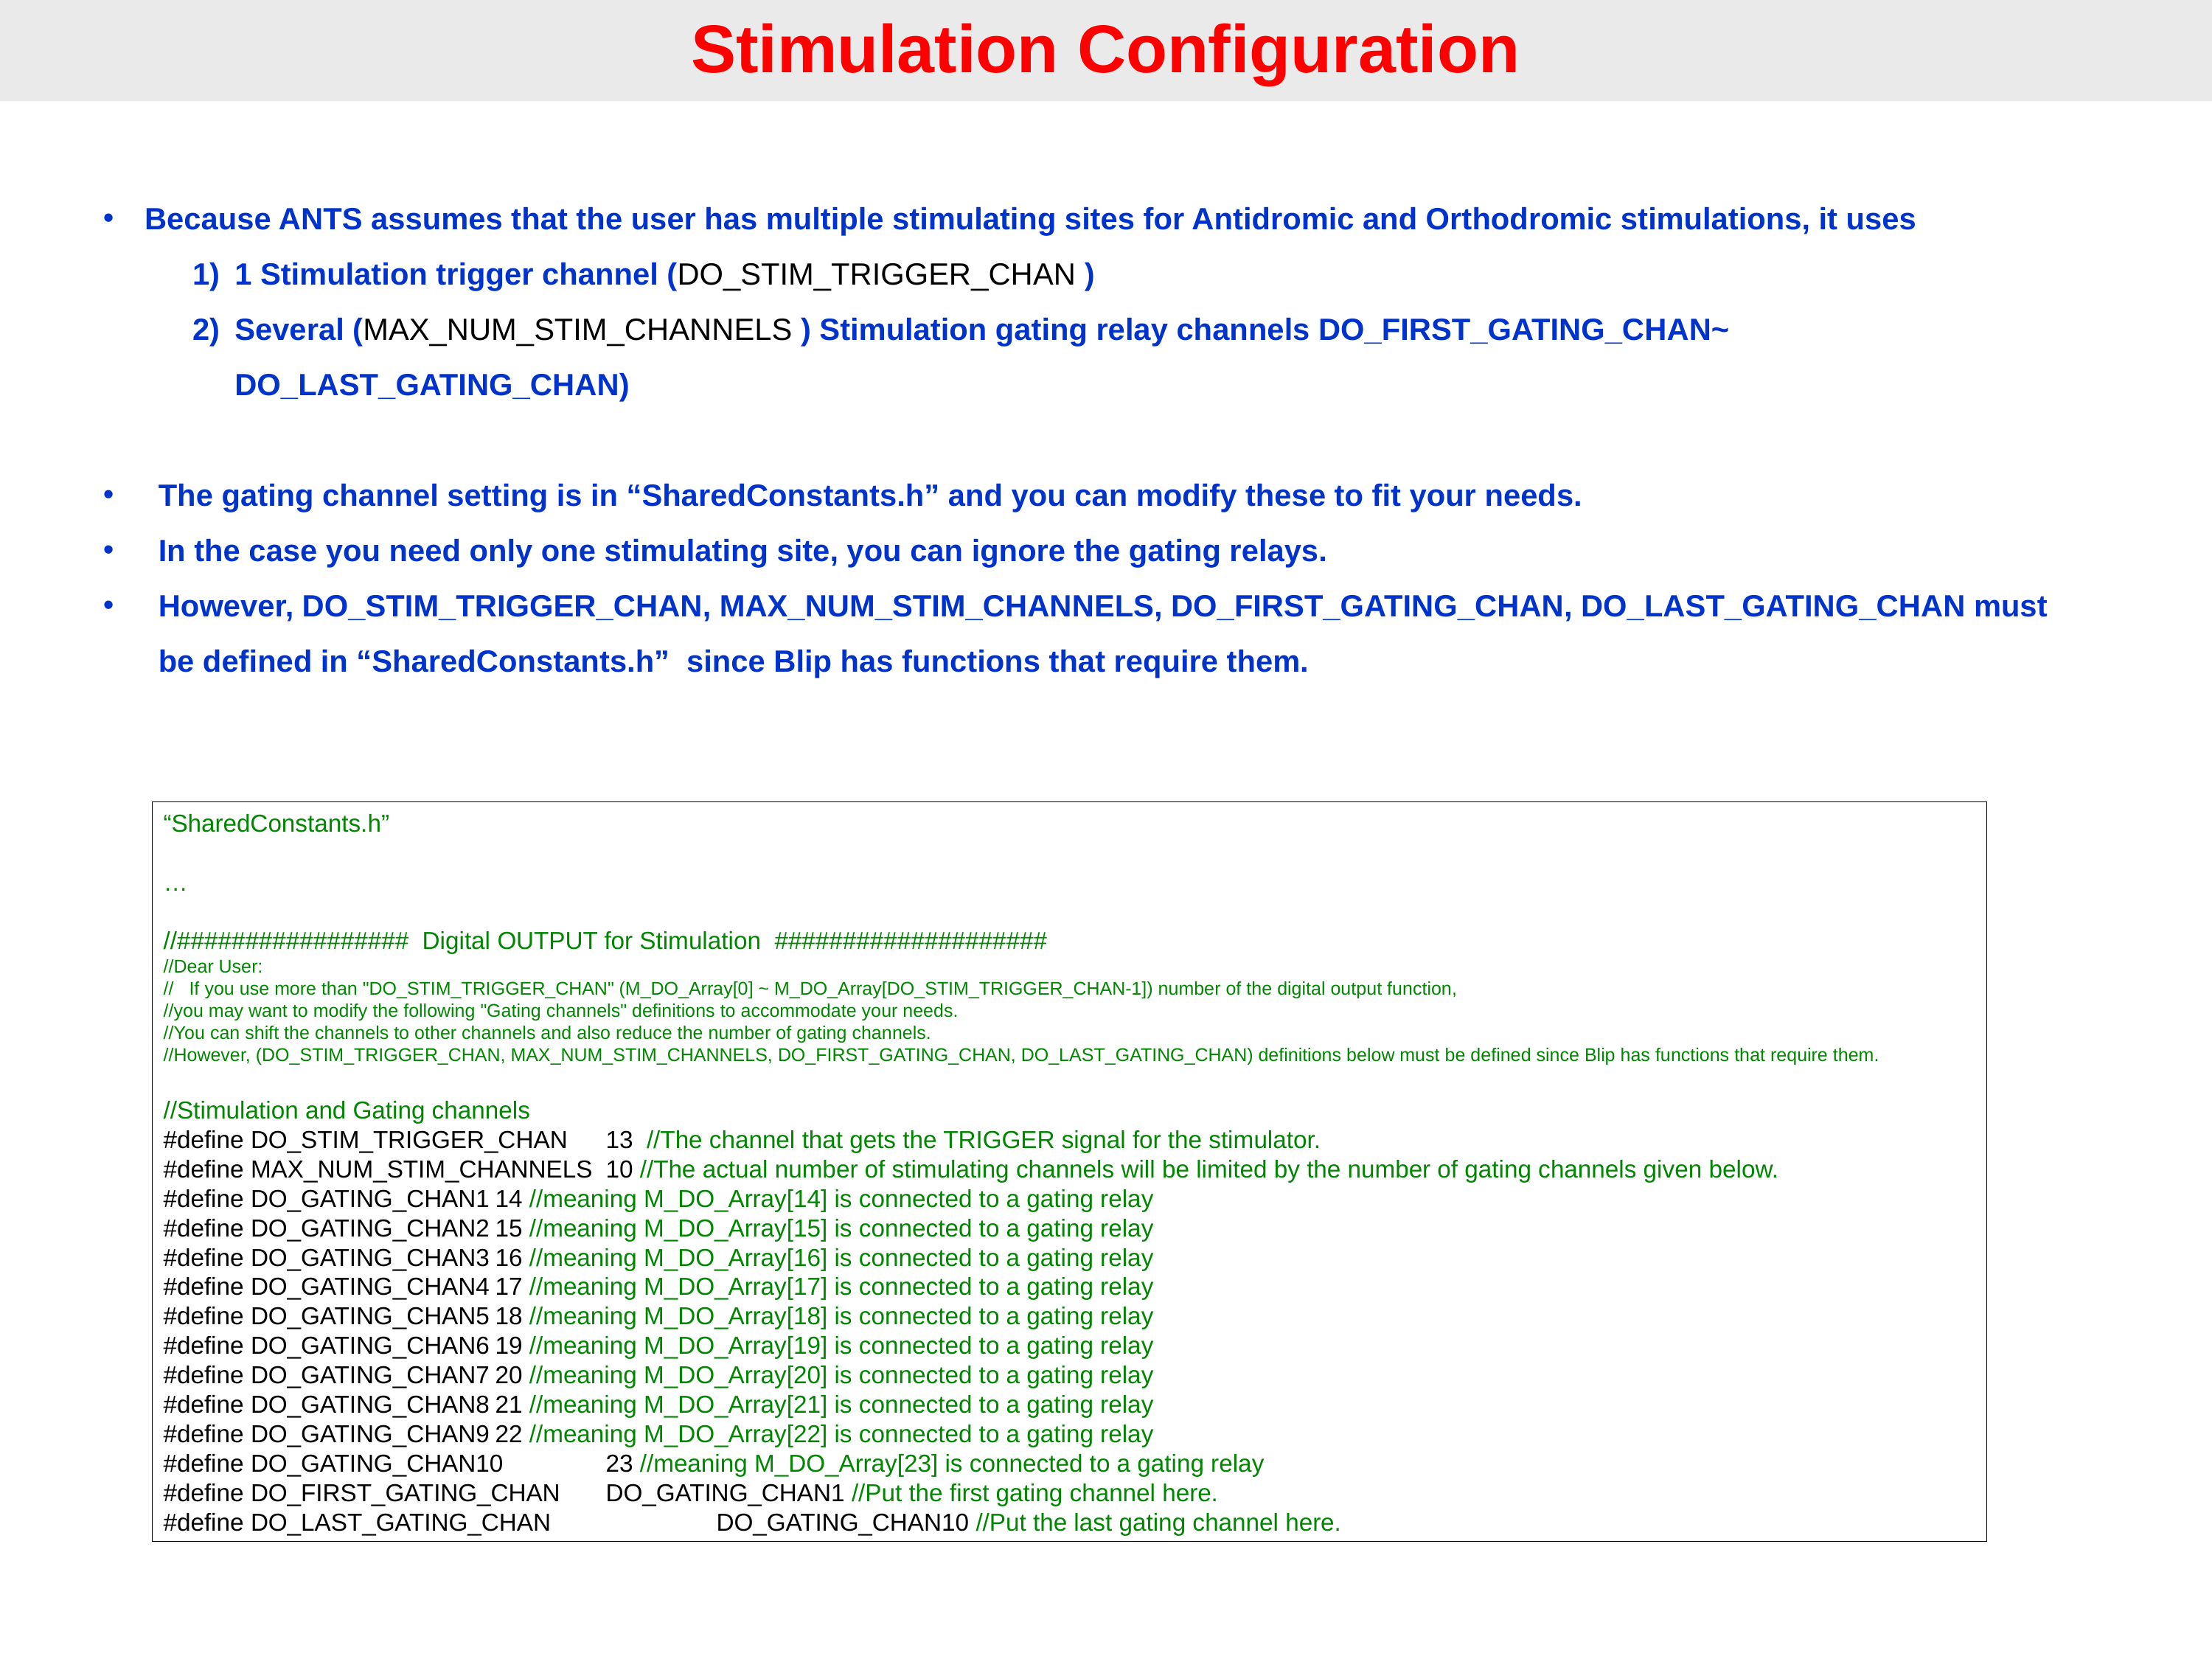

Stimulation Configuration
Because ANTS assumes that the user has multiple stimulating sites for Antidromic and Orthodromic stimulations, it uses
1 Stimulation trigger channel (DO_STIM_TRIGGER_CHAN )
Several (MAX_NUM_STIM_CHANNELS ) Stimulation gating relay channels DO_FIRST_GATING_CHAN~ DO_LAST_GATING_CHAN)

The gating channel setting is in “SharedConstants.h” and you can modify these to fit your needs.
In the case you need only one stimulating site, you can ignore the gating relays.
However, DO_STIM_TRIGGER_CHAN, MAX_NUM_STIM_CHANNELS, DO_FIRST_GATING_CHAN, DO_LAST_GATING_CHAN must be defined in “SharedConstants.h”  since Blip has functions that require them.
“SharedConstants.h”

…

//#################  Digital OUTPUT for Stimulation  ####################
//Dear User:
//   If you use more than "DO_STIM_TRIGGER_CHAN" (M_DO_Array[0] ~ M_DO_Array[DO_STIM_TRIGGER_CHAN-1]) number of the digital output function,
//you may want to modify the following "Gating channels" definitions to accommodate your needs.
//You can shift the channels to other channels and also reduce the number of gating channels.
//However, (DO_STIM_TRIGGER_CHAN, MAX_NUM_STIM_CHANNELS, DO_FIRST_GATING_CHAN, DO_LAST_GATING_CHAN) definitions below must be defined since Blip has functions that require them.

//Stimulation and Gating channels
#define DO_STIM_TRIGGER_CHAN 	13  //The channel that gets the TRIGGER signal for the stimulator.
#define MAX_NUM_STIM_CHANNELS 	10 //The actual number of stimulating channels will be limited by the number of gating channels given below.
#define DO_GATING_CHAN1	14 //meaning M_DO_Array[14] is connected to a gating relay
#define DO_GATING_CHAN2	15 //meaning M_DO_Array[15] is connected to a gating relay
#define DO_GATING_CHAN3	16 //meaning M_DO_Array[16] is connected to a gating relay
#define DO_GATING_CHAN4	17 //meaning M_DO_Array[17] is connected to a gating relay
#define DO_GATING_CHAN5	18 //meaning M_DO_Array[18] is connected to a gating relay
#define DO_GATING_CHAN6	19 //meaning M_DO_Array[19] is connected to a gating relay
#define DO_GATING_CHAN7	20 //meaning M_DO_Array[20] is connected to a gating relay
#define DO_GATING_CHAN8	21 //meaning M_DO_Array[21] is connected to a gating relay
#define DO_GATING_CHAN9	22 //meaning M_DO_Array[22] is connected to a gating relay
#define DO_GATING_CHAN10	23 //meaning M_DO_Array[23] is connected to a gating relay
#define DO_FIRST_GATING_CHAN	DO_GATING_CHAN1 //Put the first gating channel here.
#define DO_LAST_GATING_CHAN		DO_GATING_CHAN10 //Put the last gating channel here.